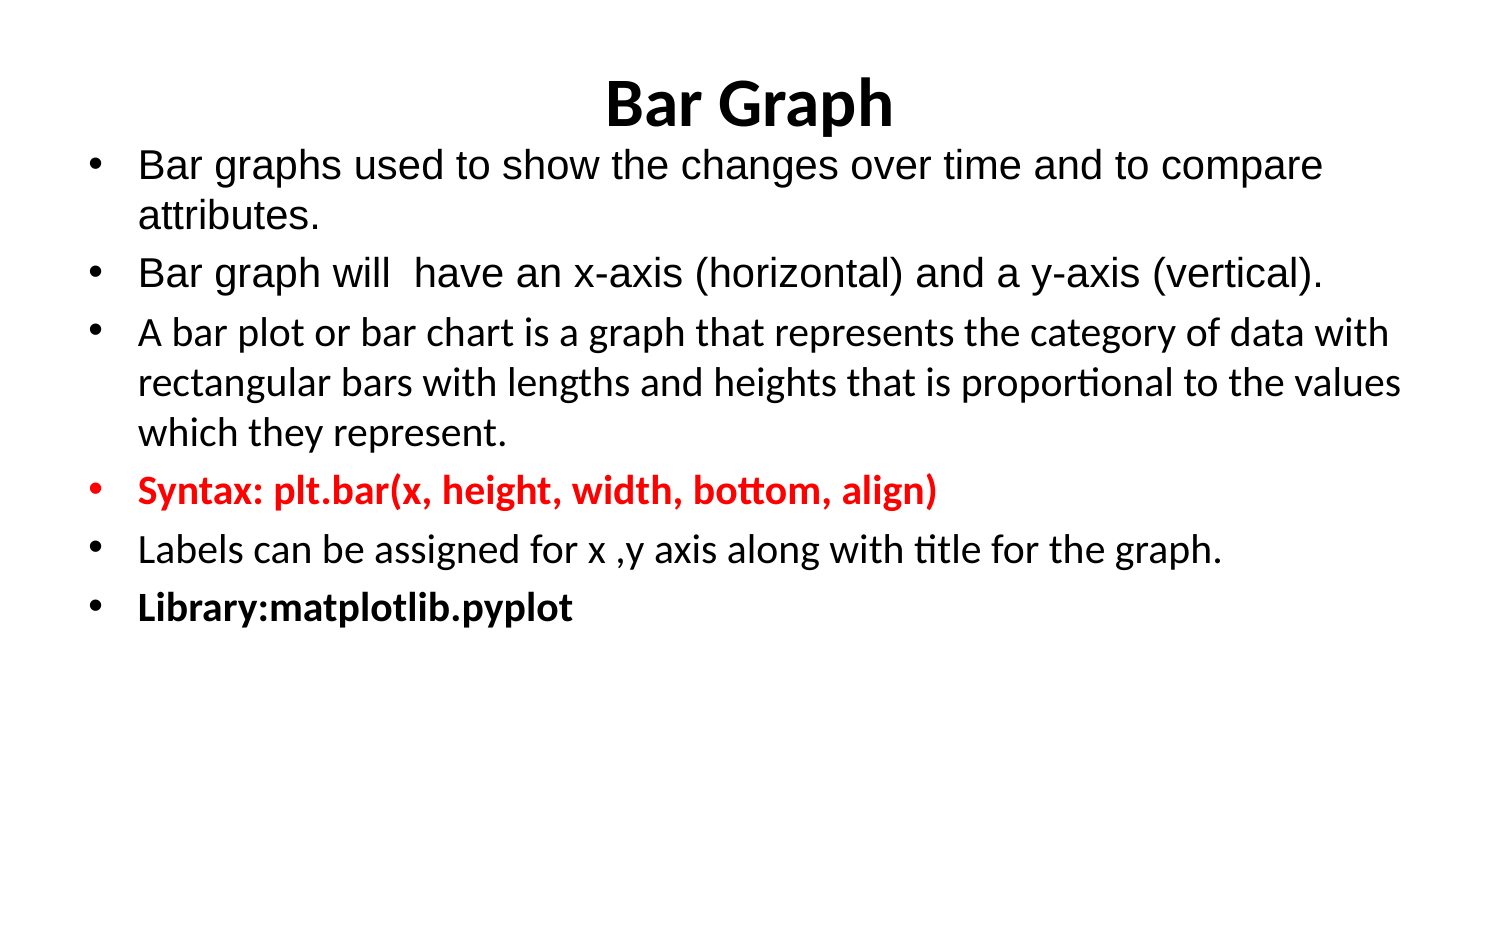

# Bar Graph
Bar graphs used to show the changes over time and to compare attributes.
Bar graph will  have an x-axis (horizontal) and a y-axis (vertical).
A bar plot or bar chart is a graph that represents the category of data with rectangular bars with lengths and heights that is proportional to the values which they represent.
Syntax: plt.bar(x, height, width, bottom, align)
Labels can be assigned for x ,y axis along with title for the graph.
Library:matplotlib.pyplot